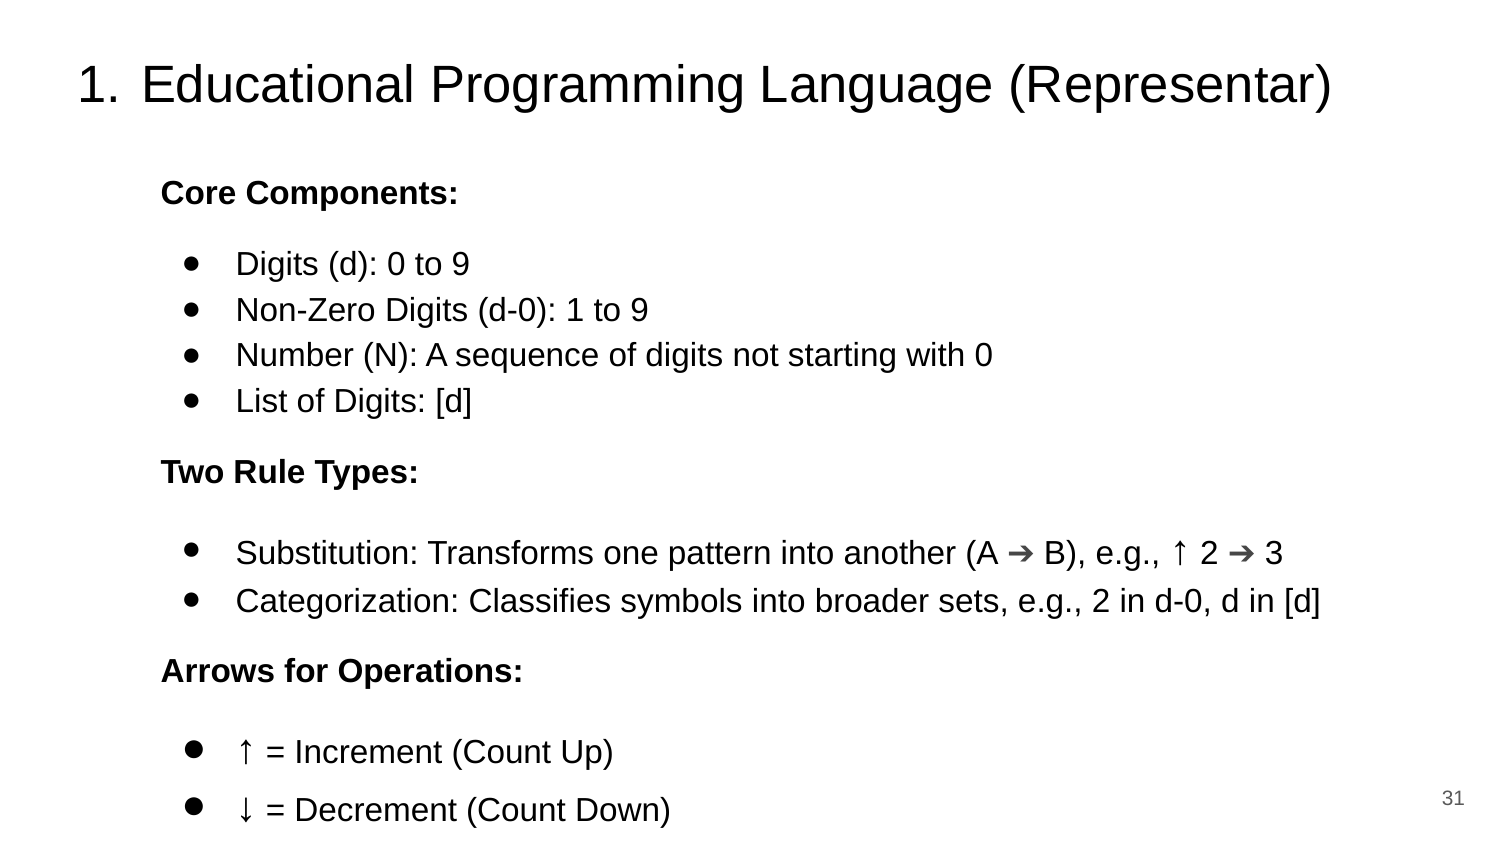

# Educational Programming Language (Representar)
Core Components:
Digits (d): 0 to 9
Non-Zero Digits (d-0): 1 to 9
Number (N): A sequence of digits not starting with 0
List of Digits: [d]
Two Rule Types:
Substitution: Transforms one pattern into another (A ➔ B), e.g., ↑ 2 ➔ 3
Categorization: Classifies symbols into broader sets, e.g., 2 in d-0, d in [d]
Arrows for Operations:
↑ = Increment (Count Up)
↓ = Decrement (Count Down)
31